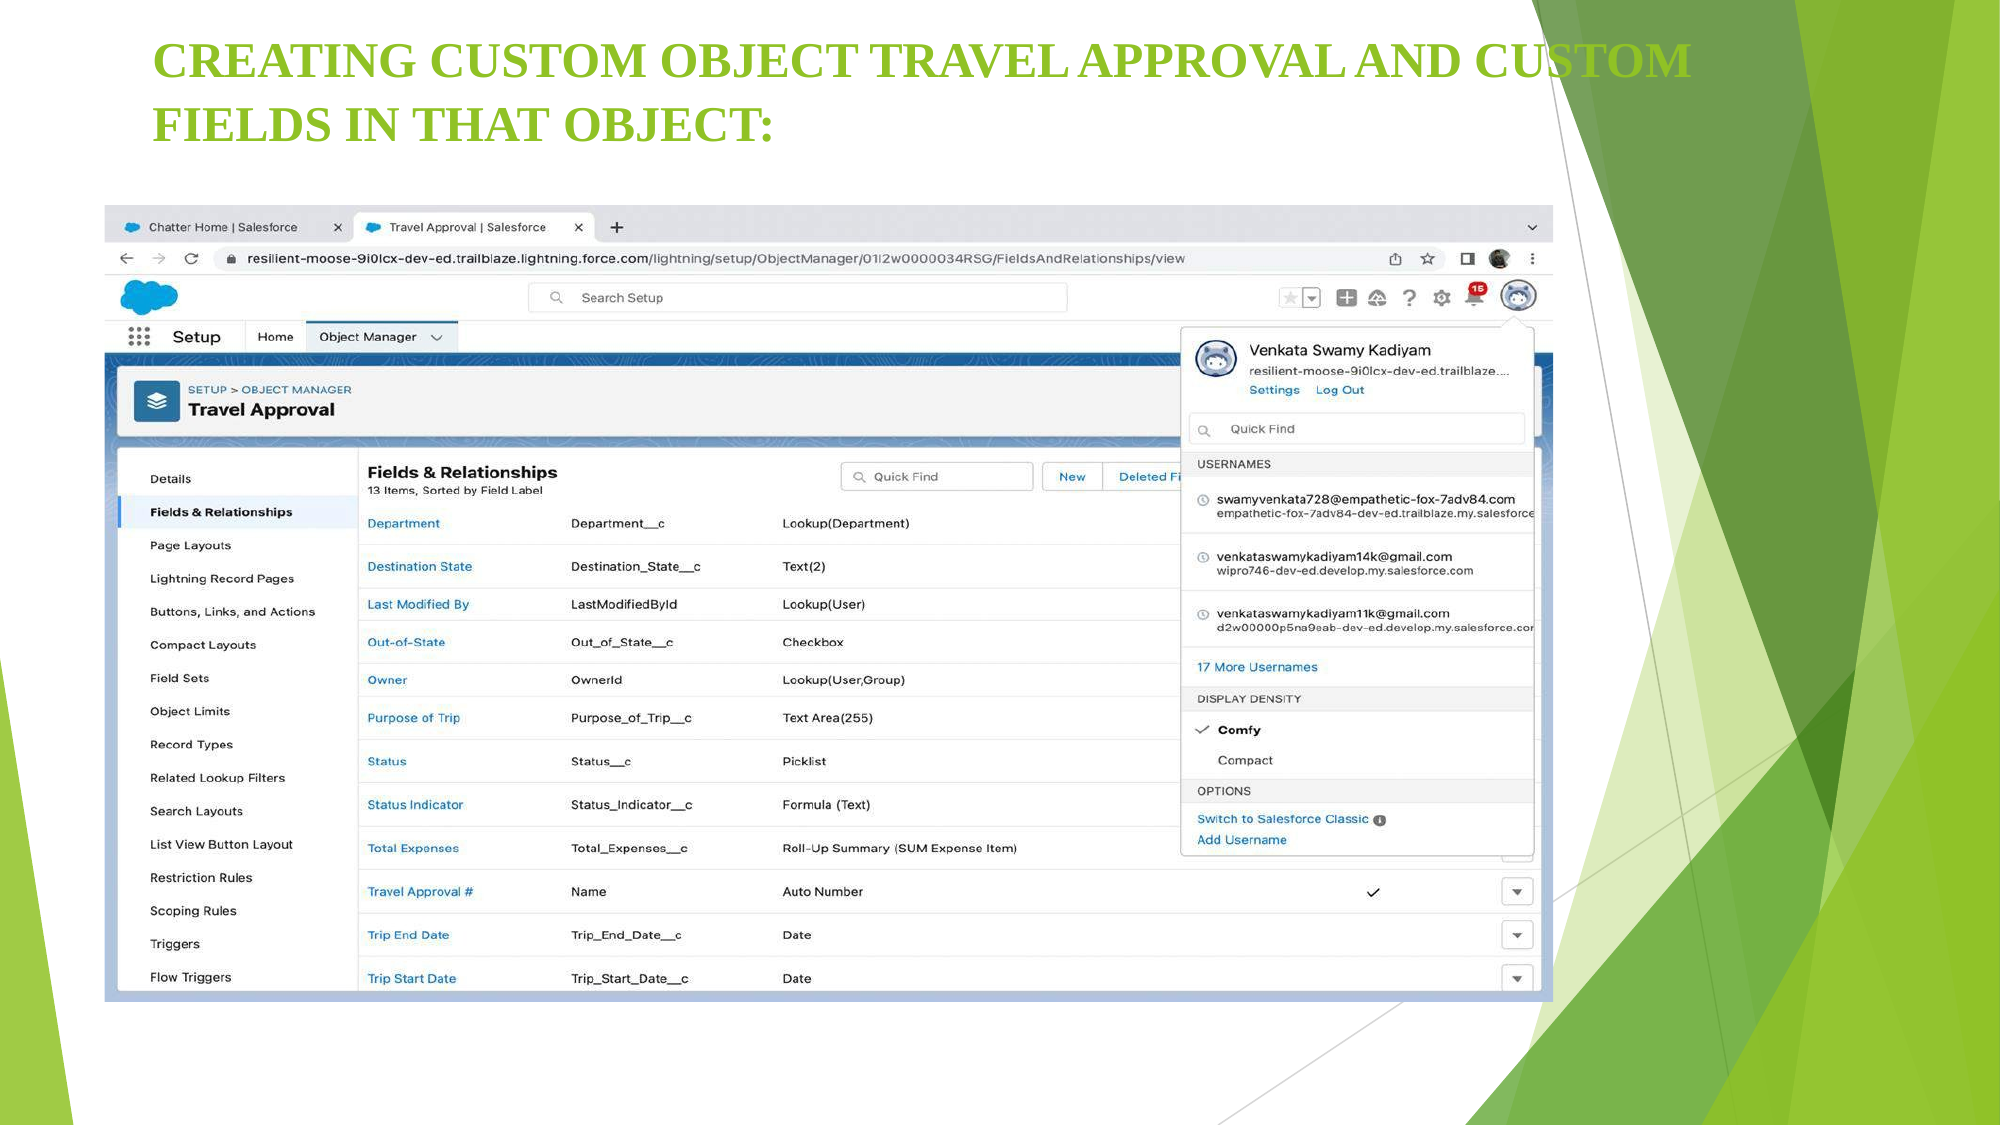

# CREATING CUSTOM OBJECT TRAVEL APPROVAL AND CUSTOM  FIELDS IN THAT OBJECT: